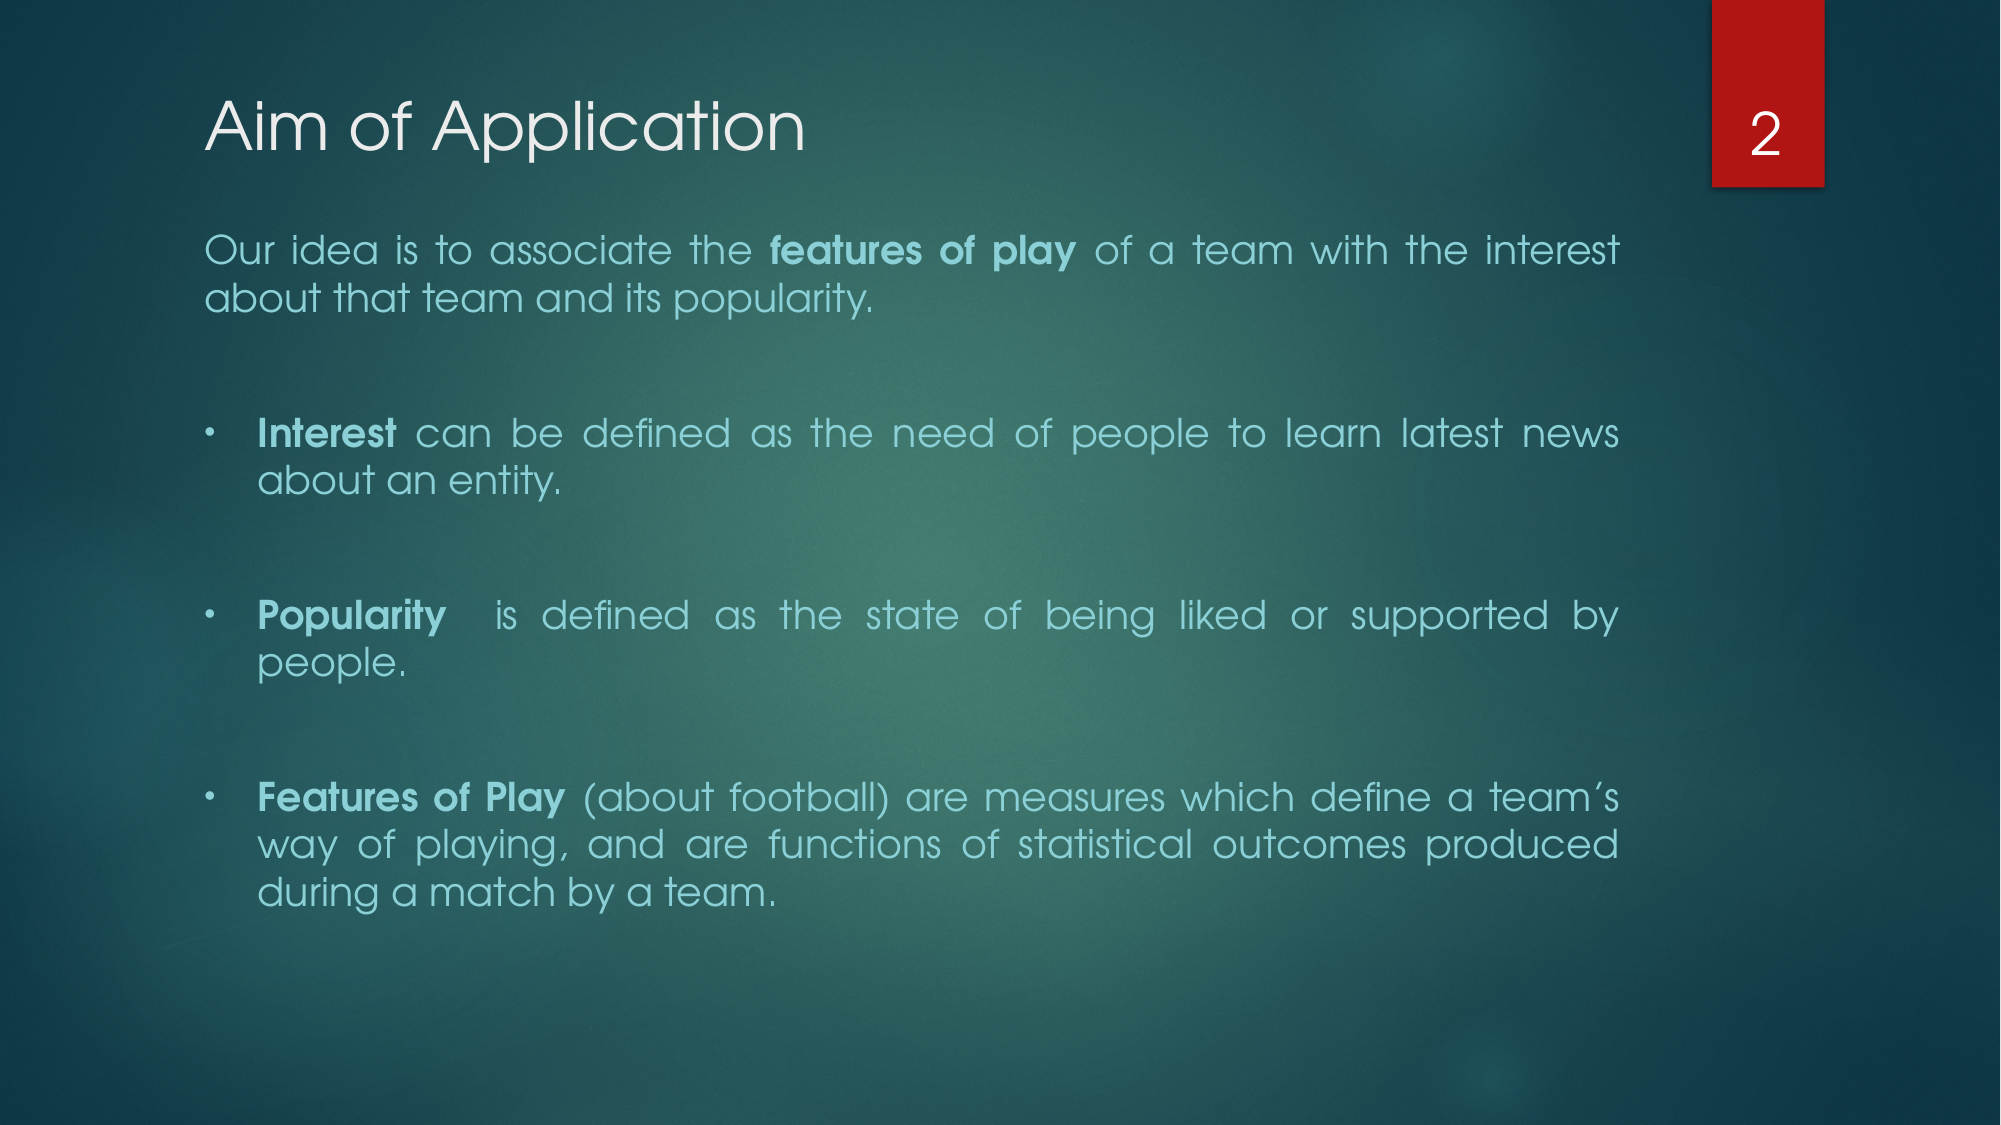

# Aim of Application
2
Our idea is to associate the features of play of a team with the interest about that team and its popularity.

Interest can be defined as the need of people to learn latest news about an entity.

Popularity  is defined as the state of being liked or supported by people.

Features of Play (about football) are measures which define a team’s way of playing, and are functions of statistical outcomes produced during a match by a team.